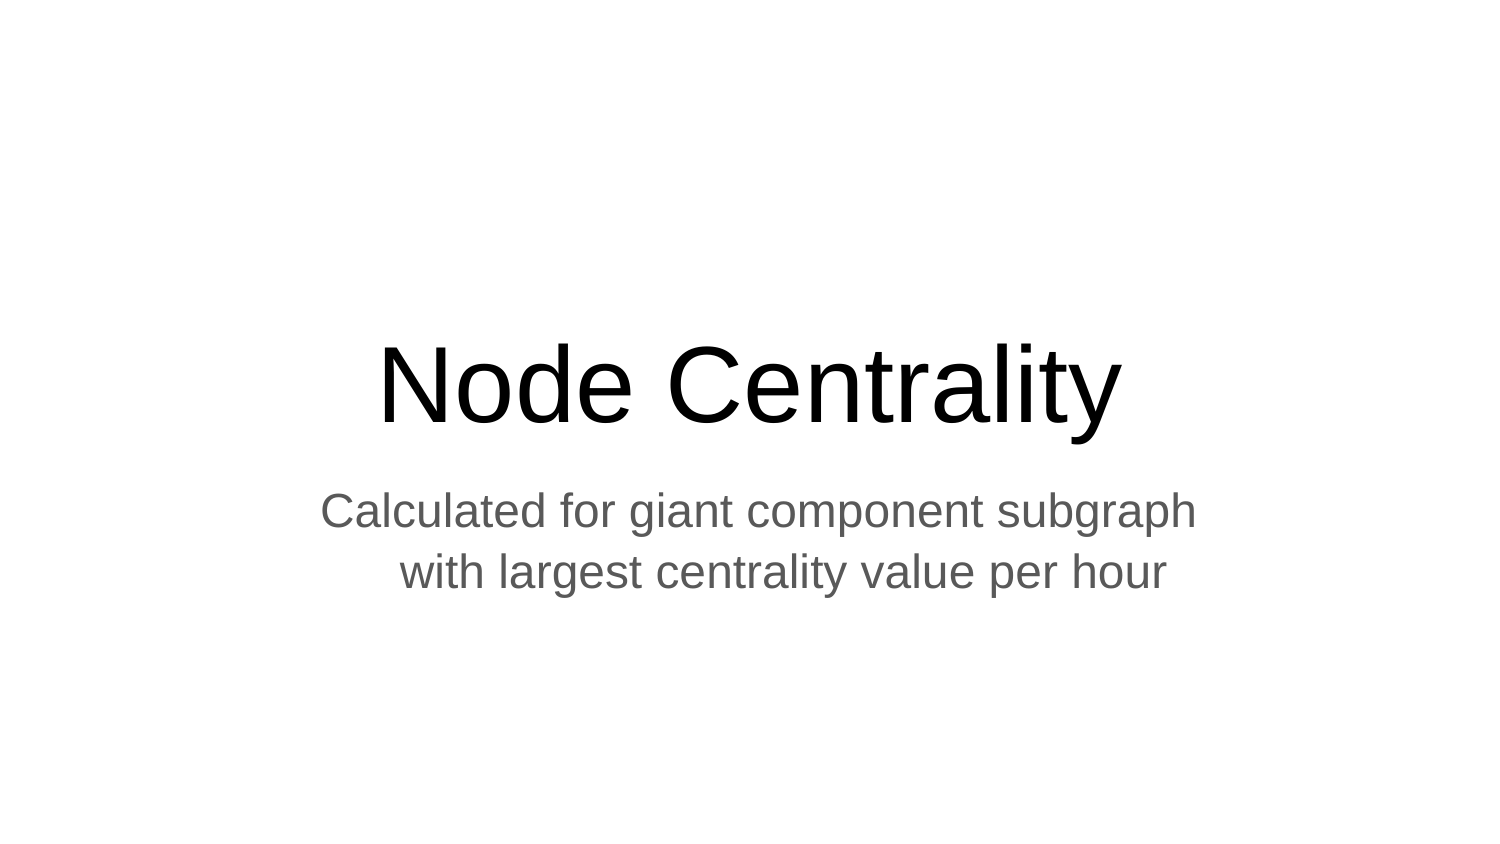

# Node Centrality
Calculated for giant component subgraph
with largest centrality value per hour